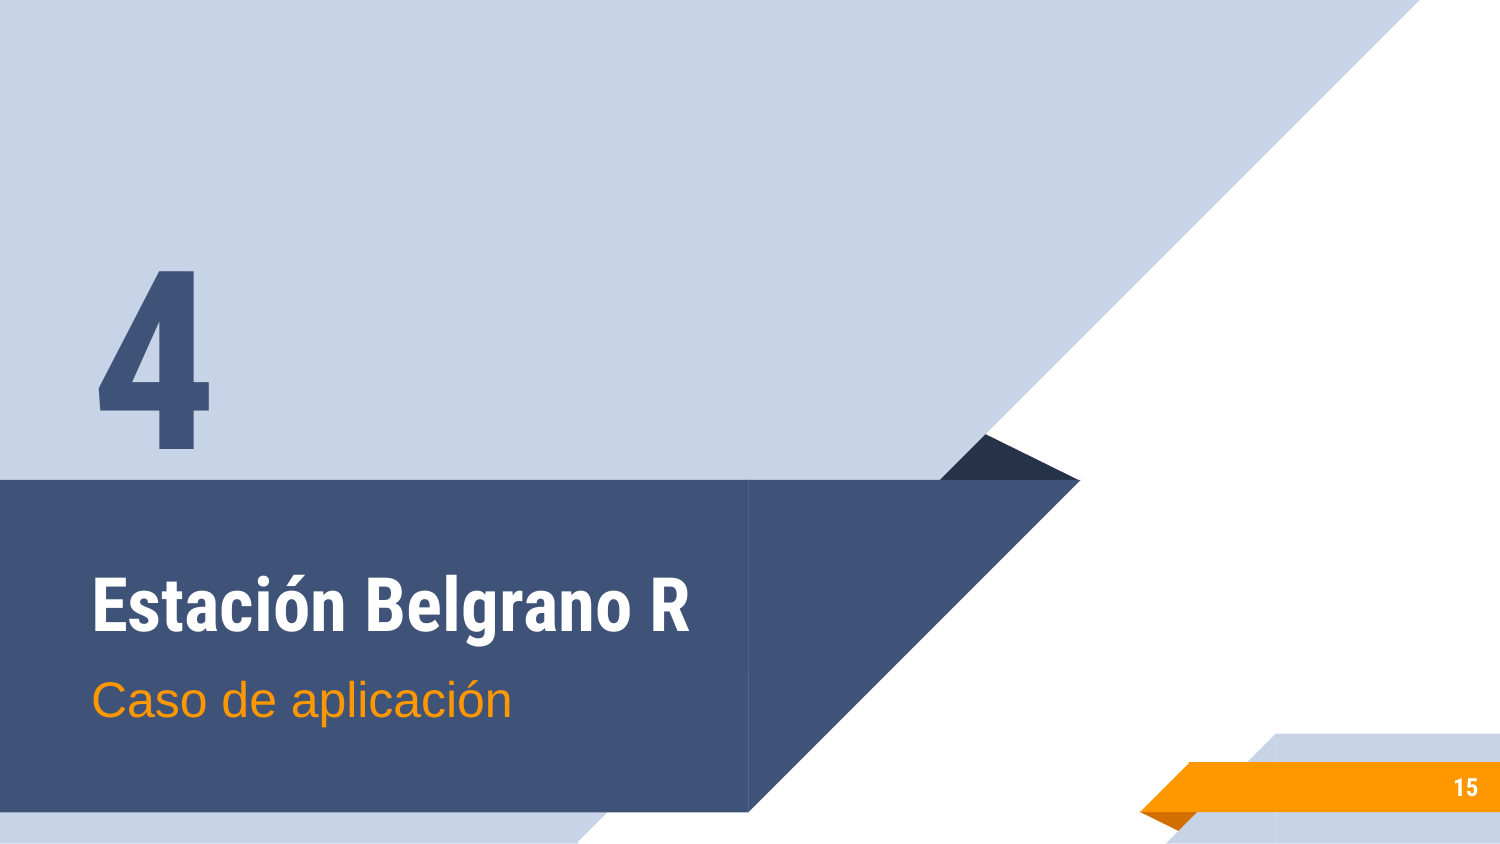

4
# Estación Belgrano R
Caso de aplicación
15